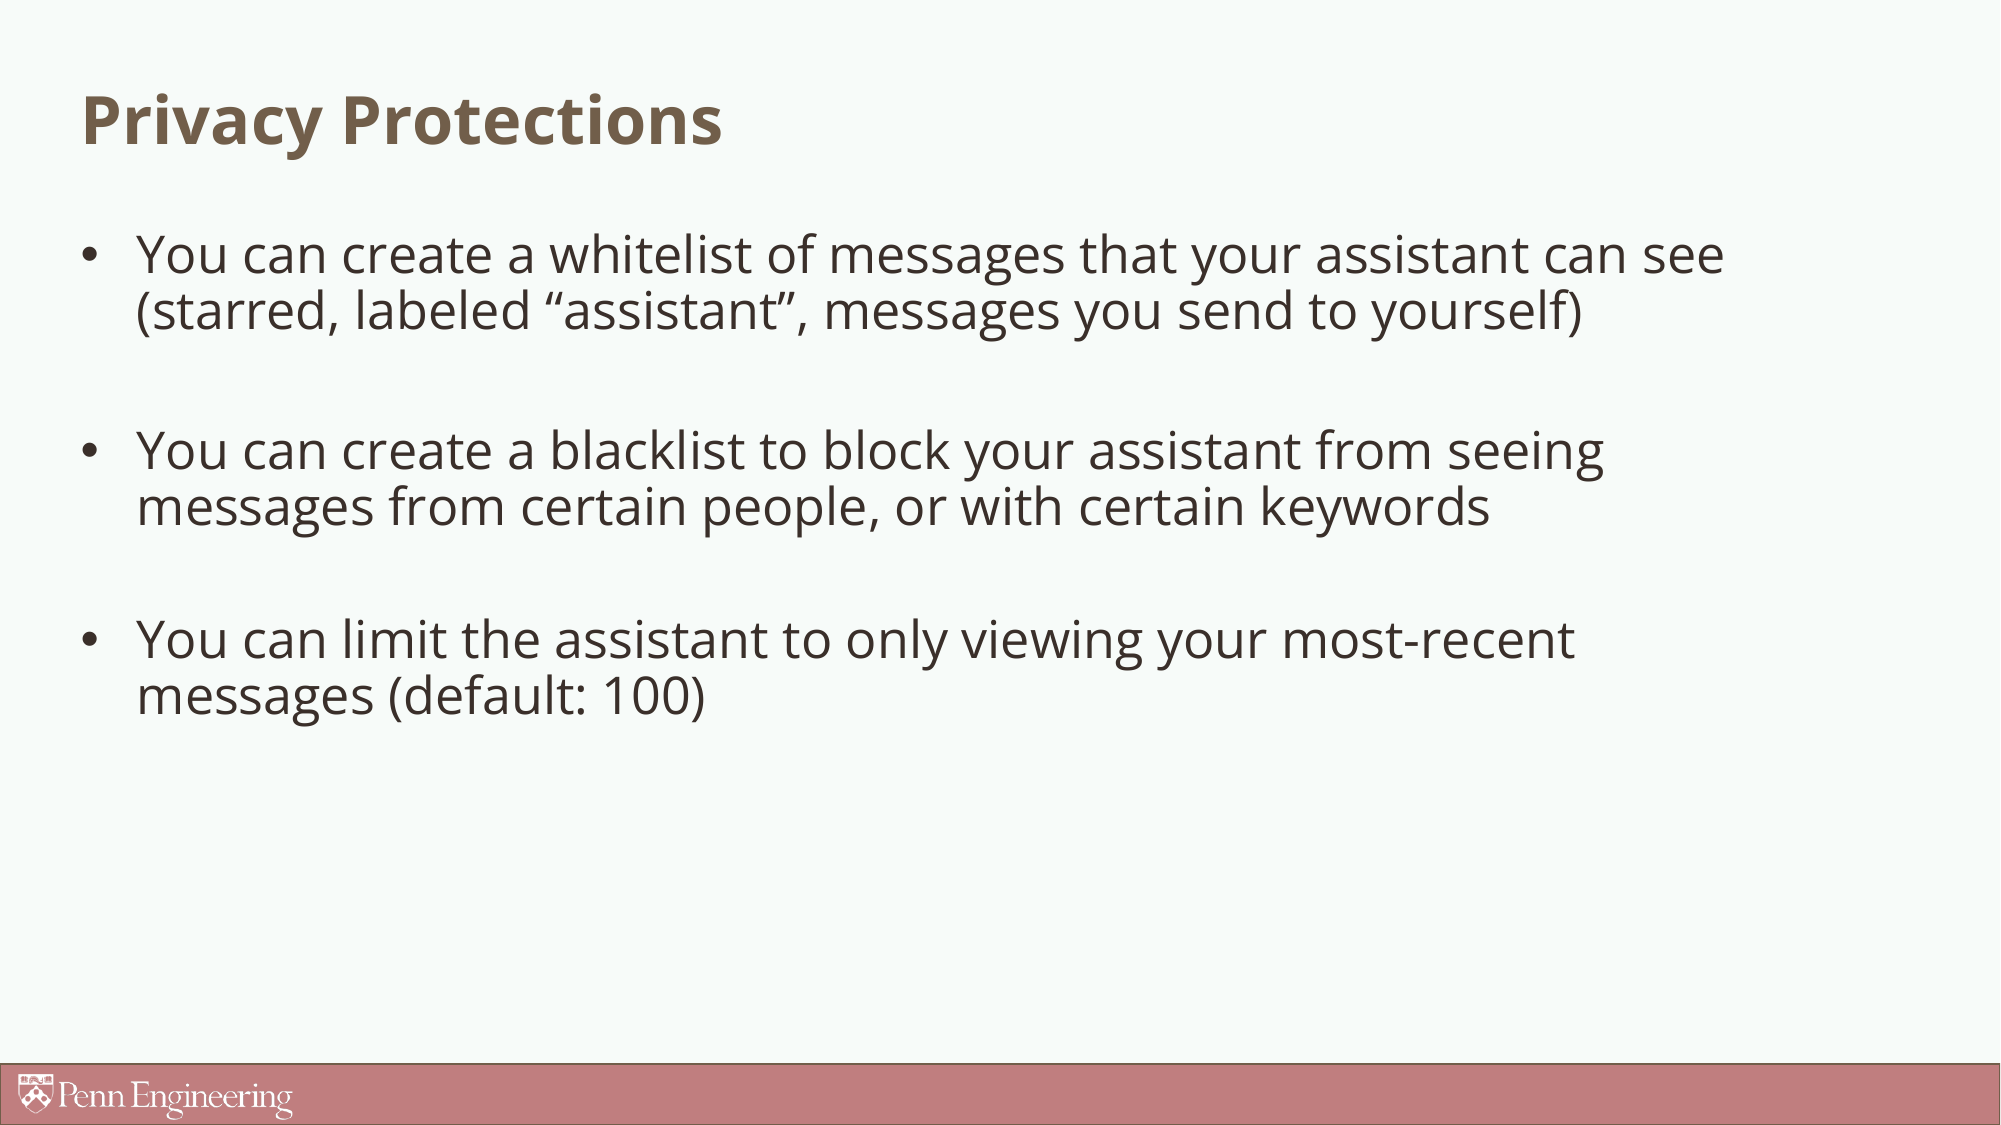

# Privacy Protections
You can create a whitelist of messages that your assistant can see (starred, labeled “assistant”, messages you send to yourself)
You can create a blacklist to block your assistant from seeing messages from certain people, or with certain keywords
You can limit the assistant to only viewing your most-recent messages (default: 100)